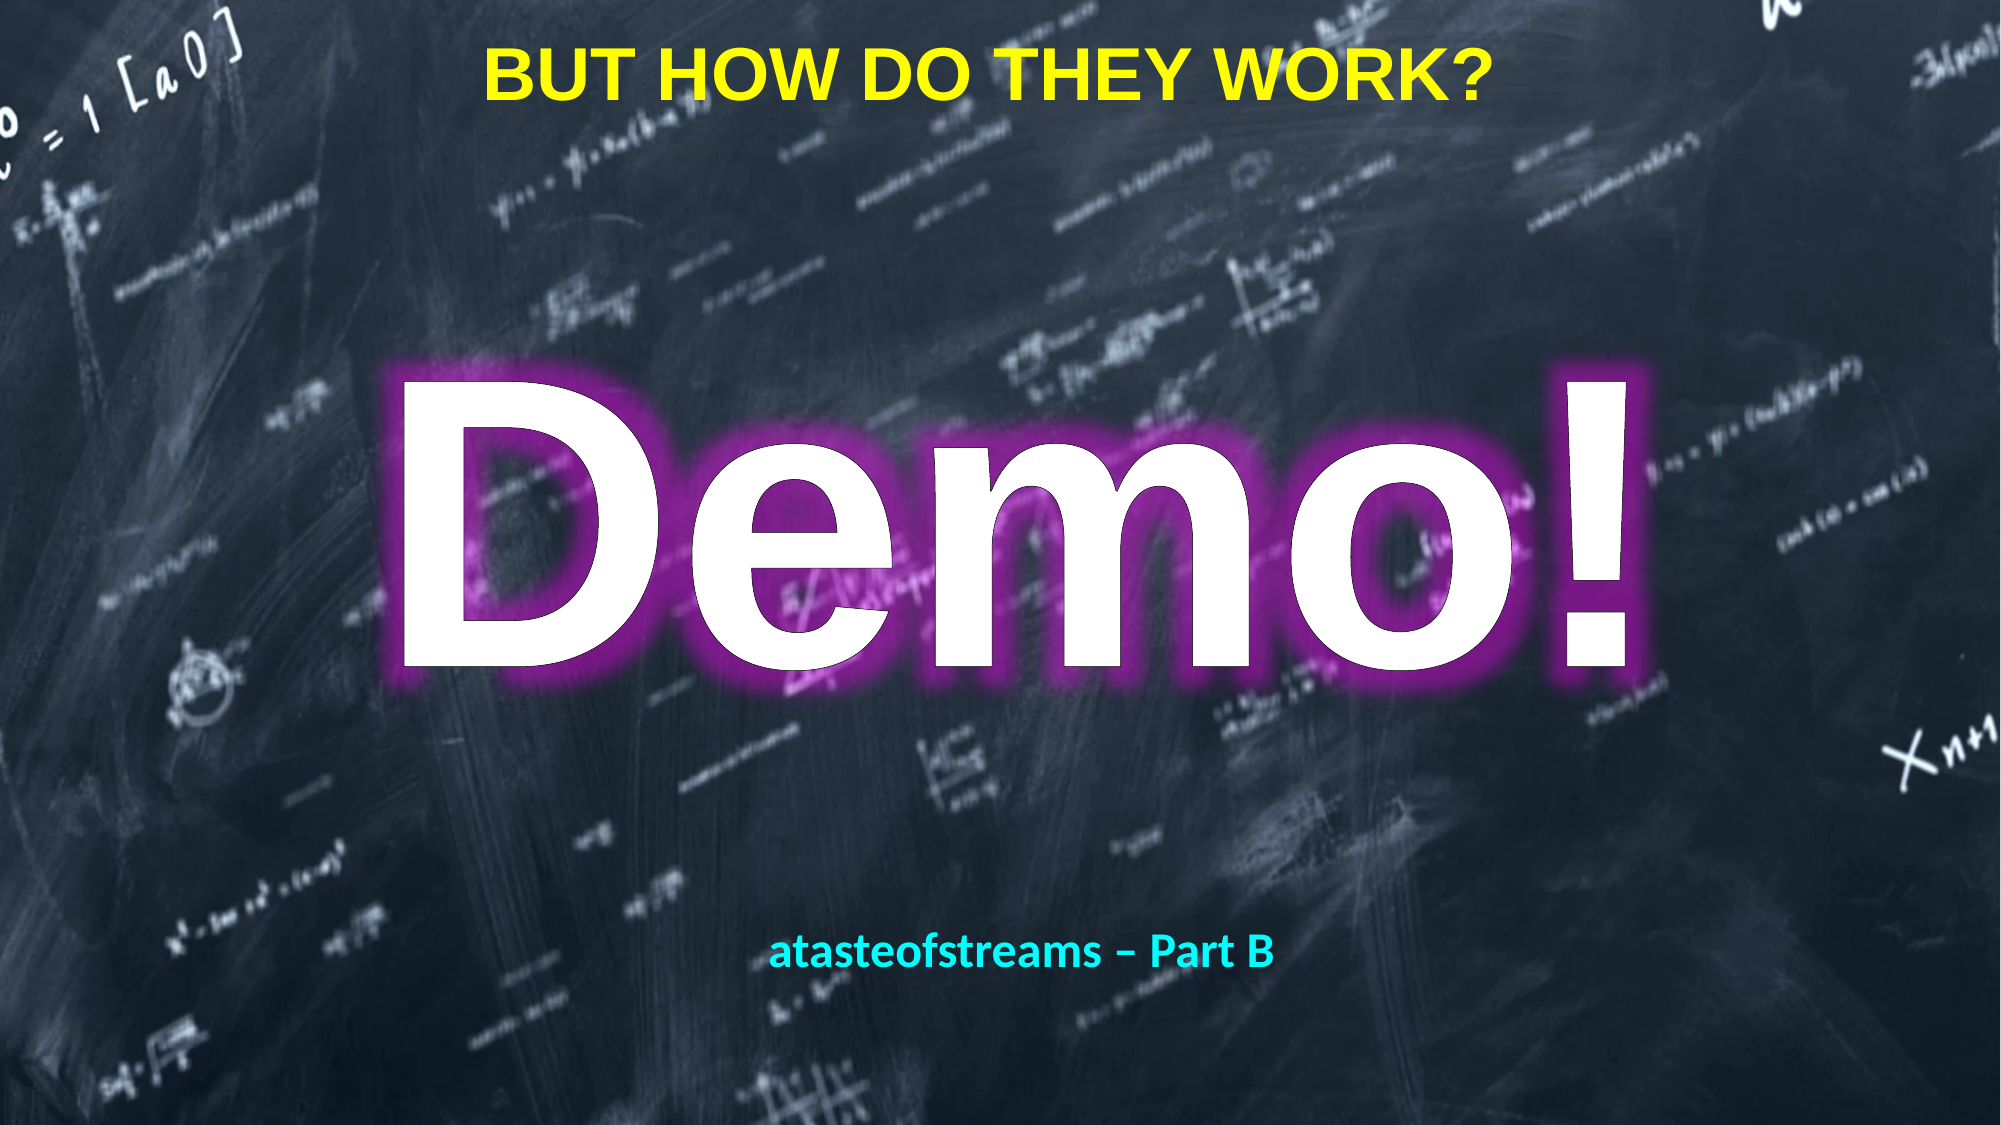

# But how do they work?
atasteofstreams – Part B